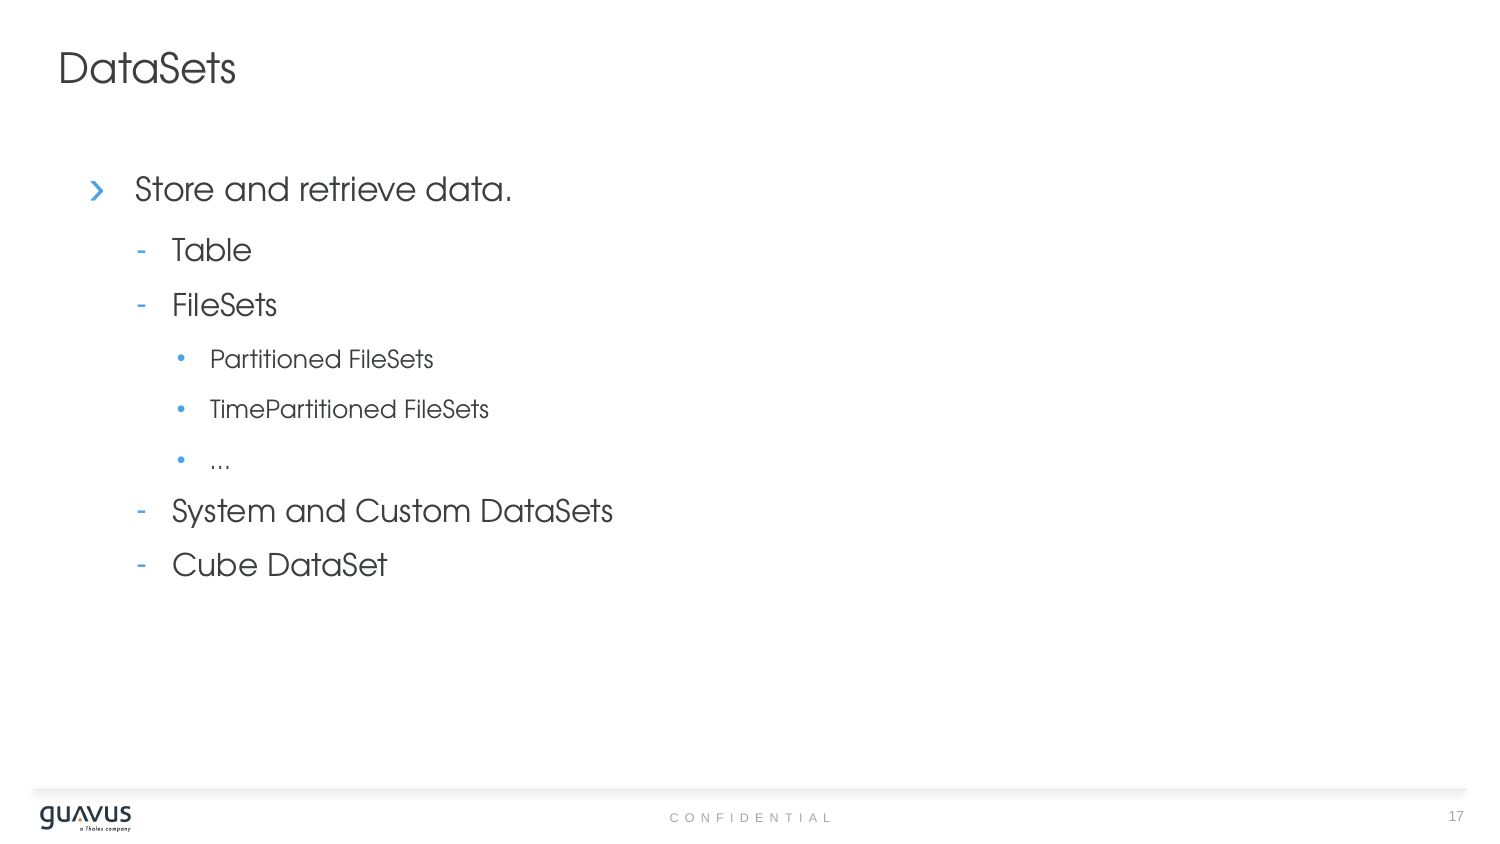

# DataSets
Store and retrieve data.
Table
FileSets
Partitioned FileSets
TimePartitioned FileSets
…
System and Custom DataSets
Cube DataSet